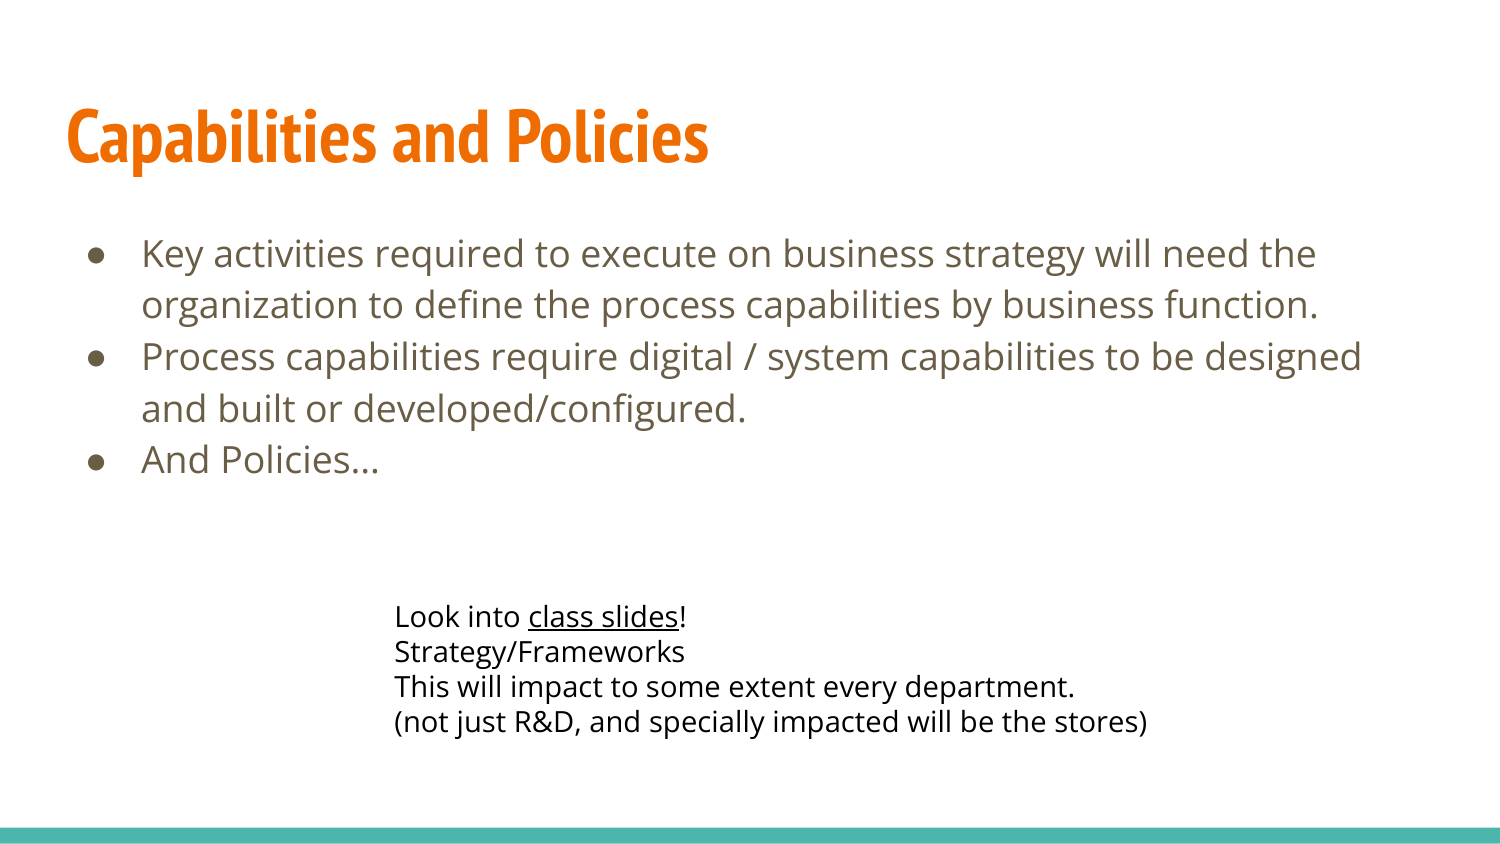

# Capabilities and Policies
Key activities required to execute on business strategy will need the organization to define the process capabilities by business function.
Process capabilities require digital / system capabilities to be designed and built or developed/configured.
And Policies...
Look into class slides!
Strategy/Frameworks
This will impact to some extent every department.
(not just R&D, and specially impacted will be the stores)